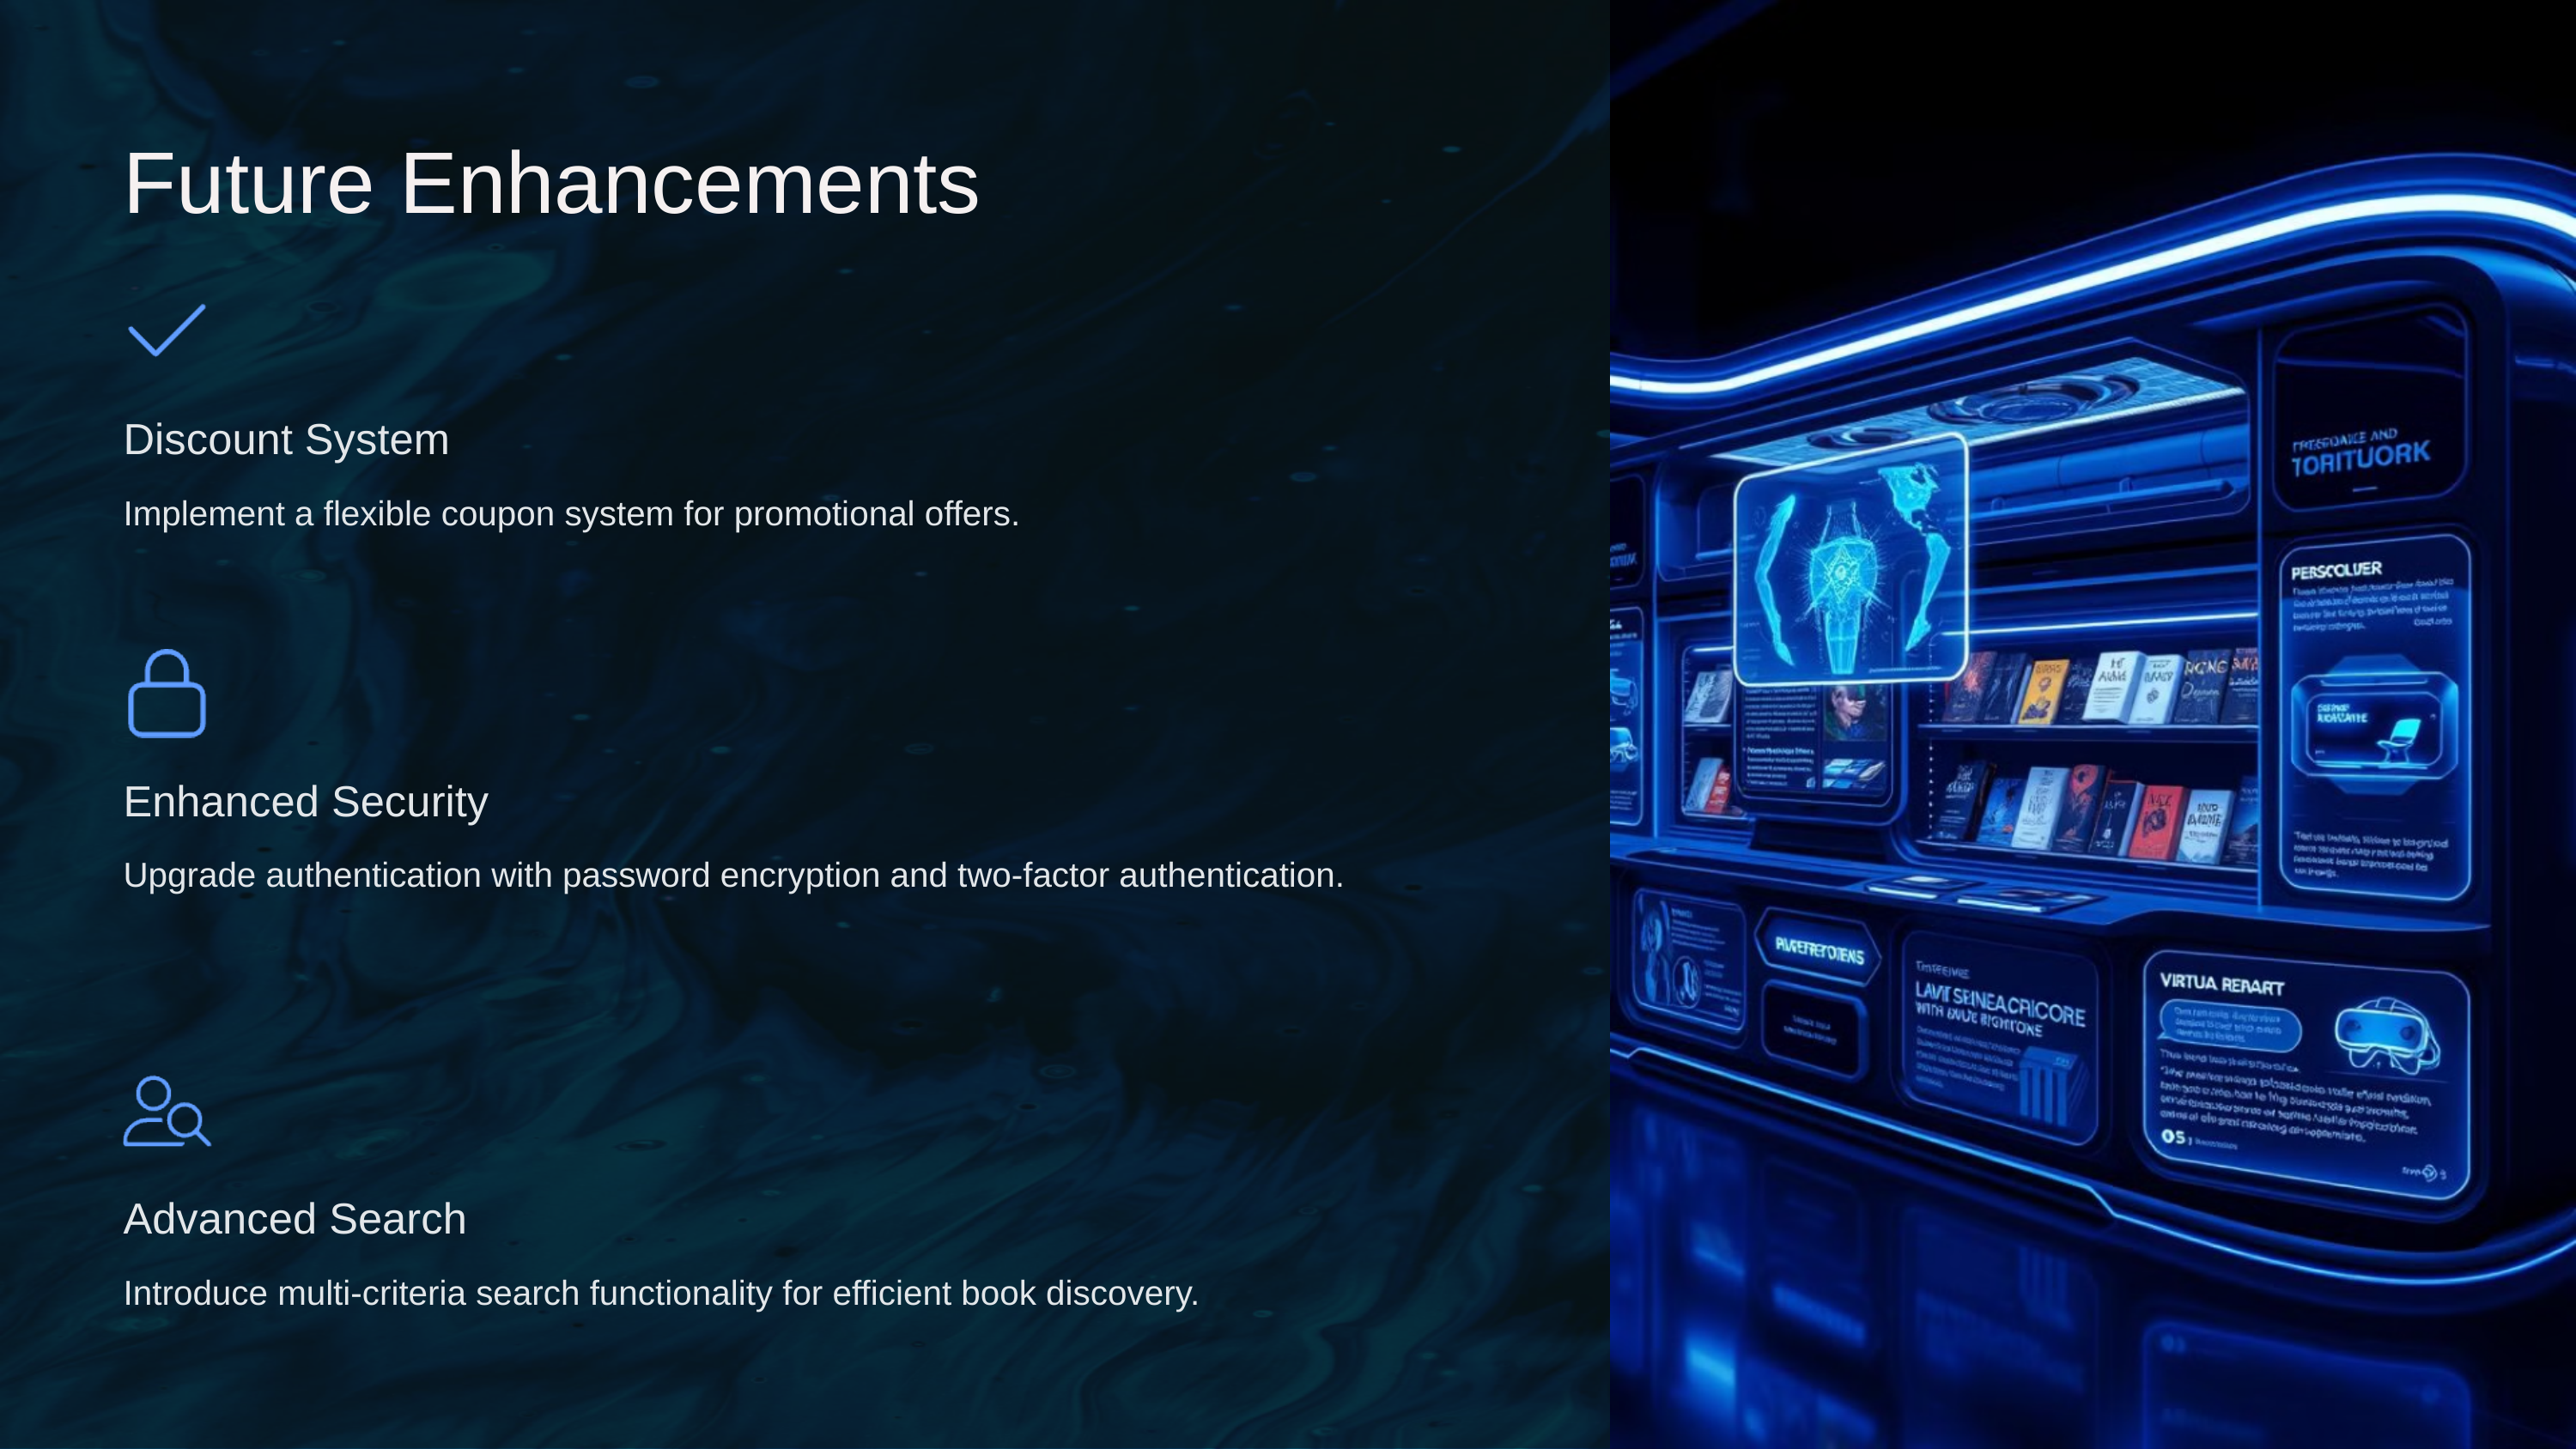

Future Enhancements

Discount System
Implement a flexible coupon system for promotional offers.

Enhanced Security
Upgrade authentication with password encryption and two-factor authentication.

Advanced Search
Introduce multi-criteria search functionality for efficient book discovery.